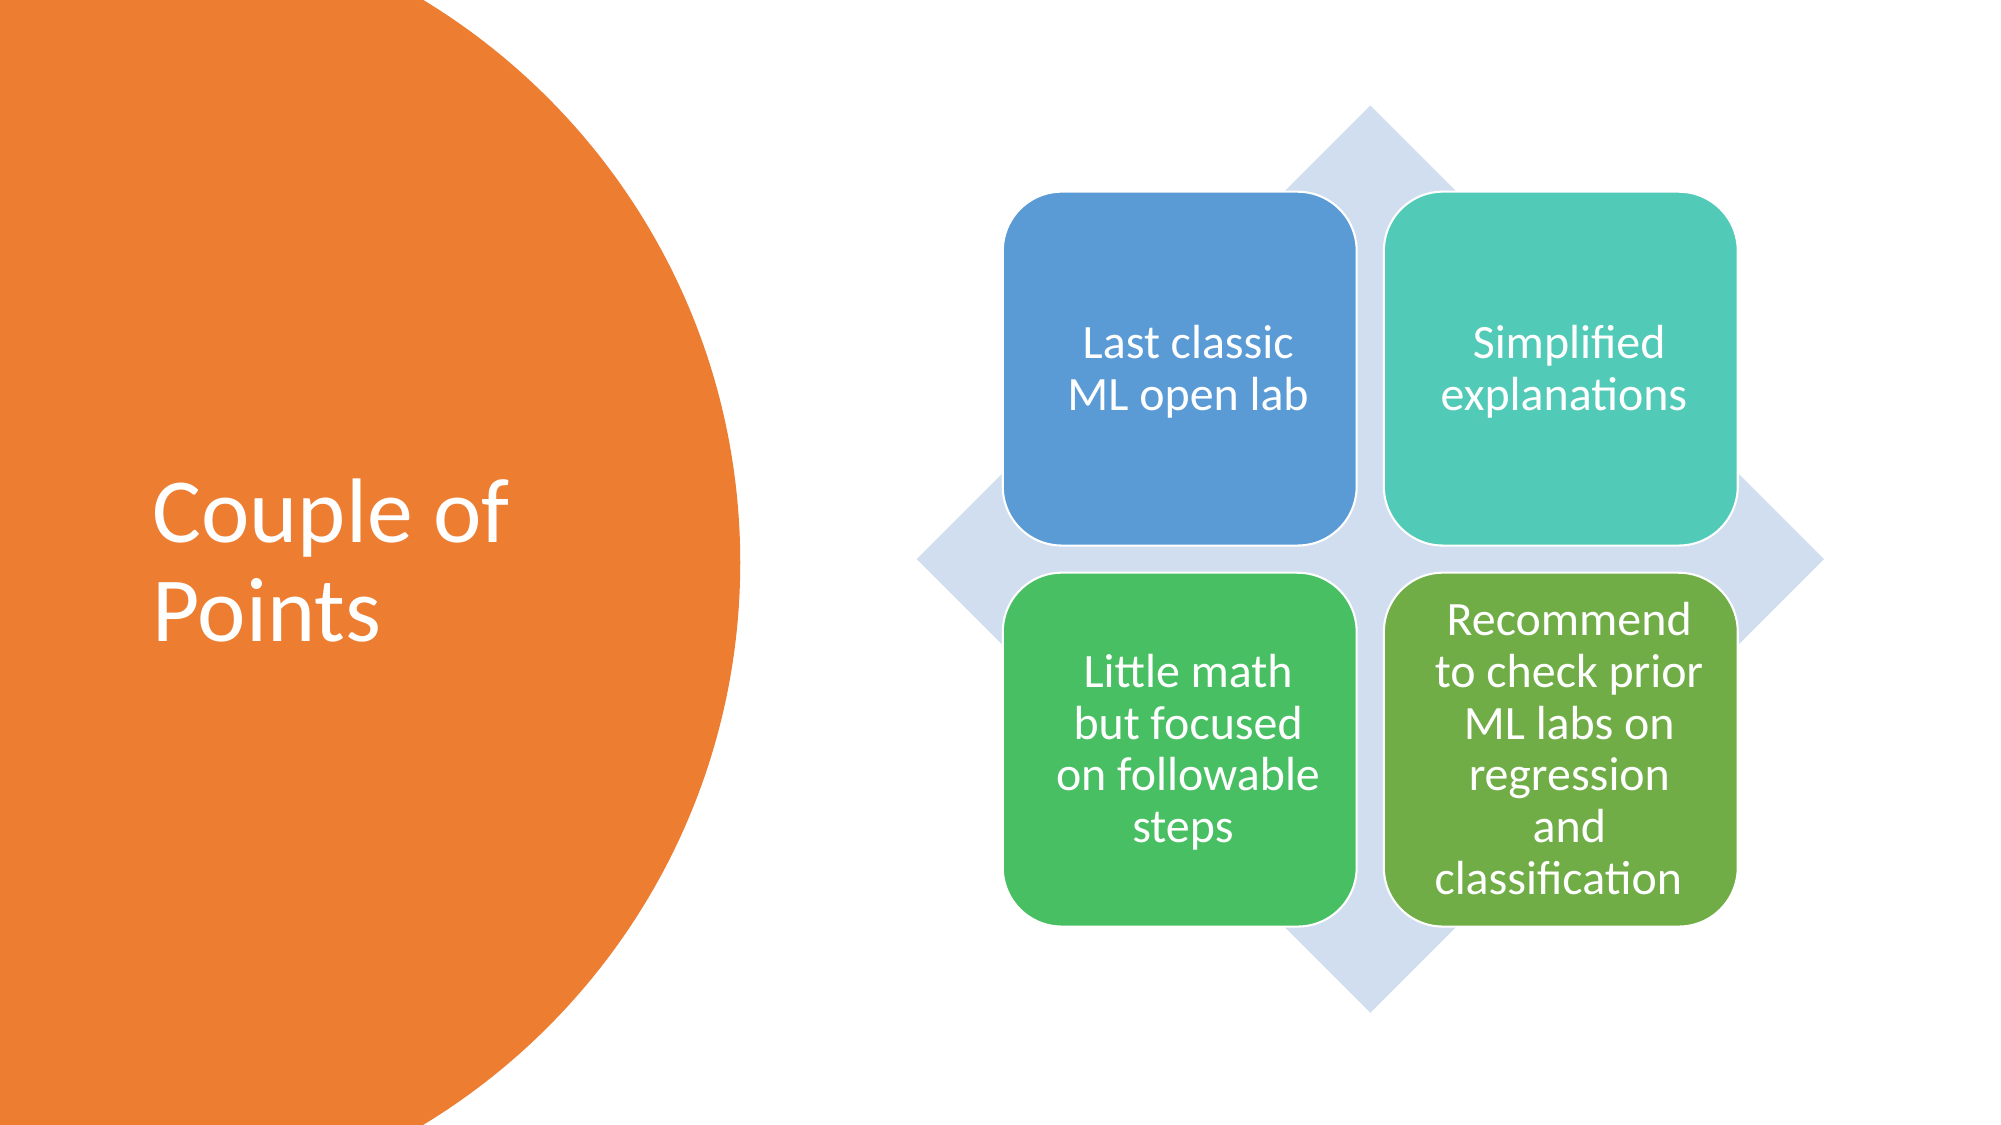

Last classic ML open lab
Simplified explanations
Little math but focused on followable steps
Recommend to check prior ML labs on regression and classification
# Couple of Points